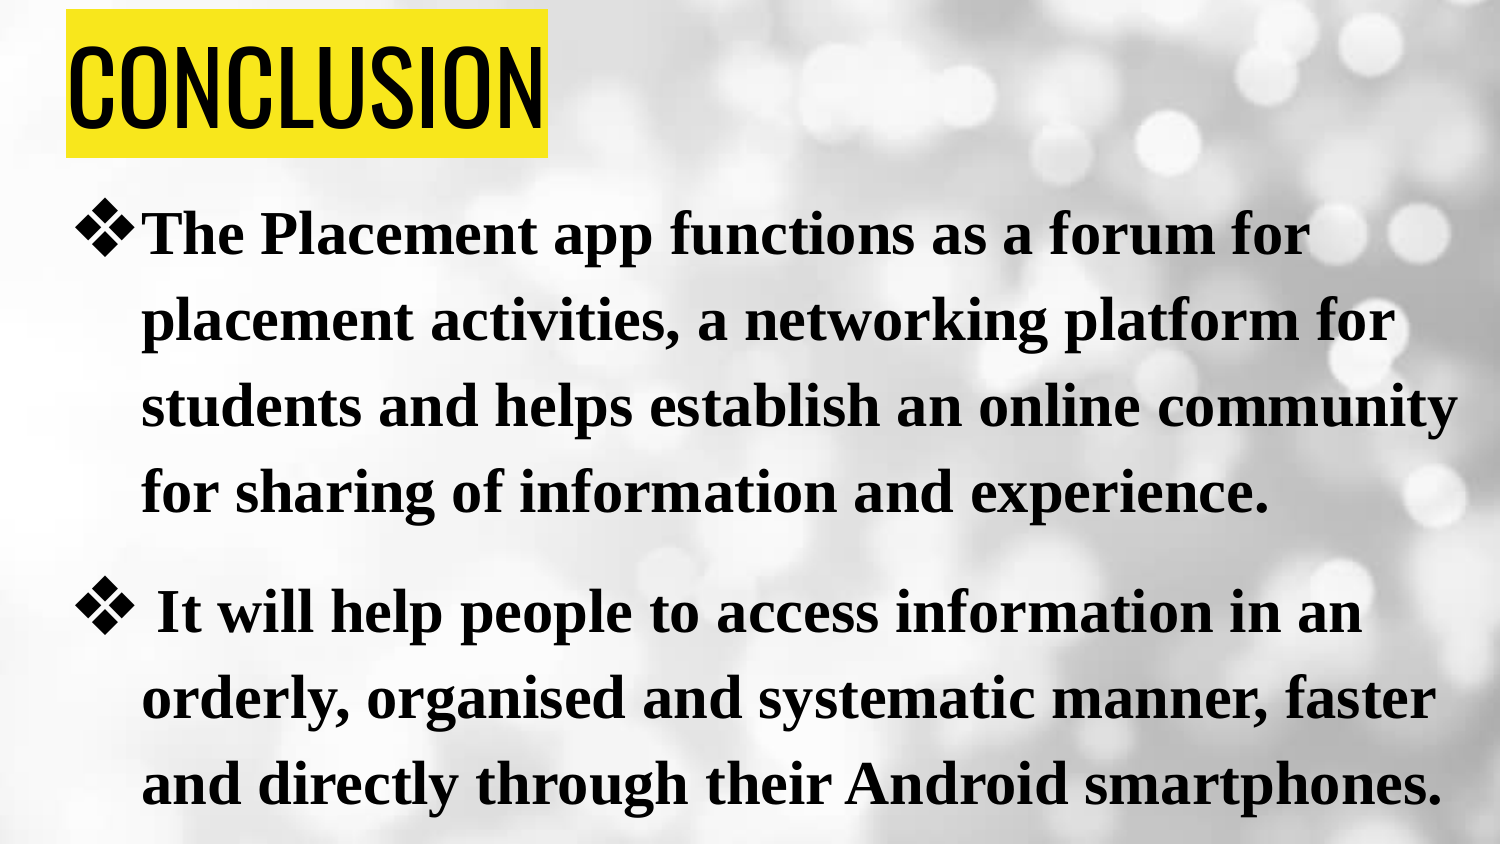

# CONCLUSION
The Placement app functions as a forum for placement activities, a networking platform for students and helps establish an online community for sharing of information and experience.
 It will help people to access information in an orderly, organised and systematic manner, faster and directly through their Android smartphones.